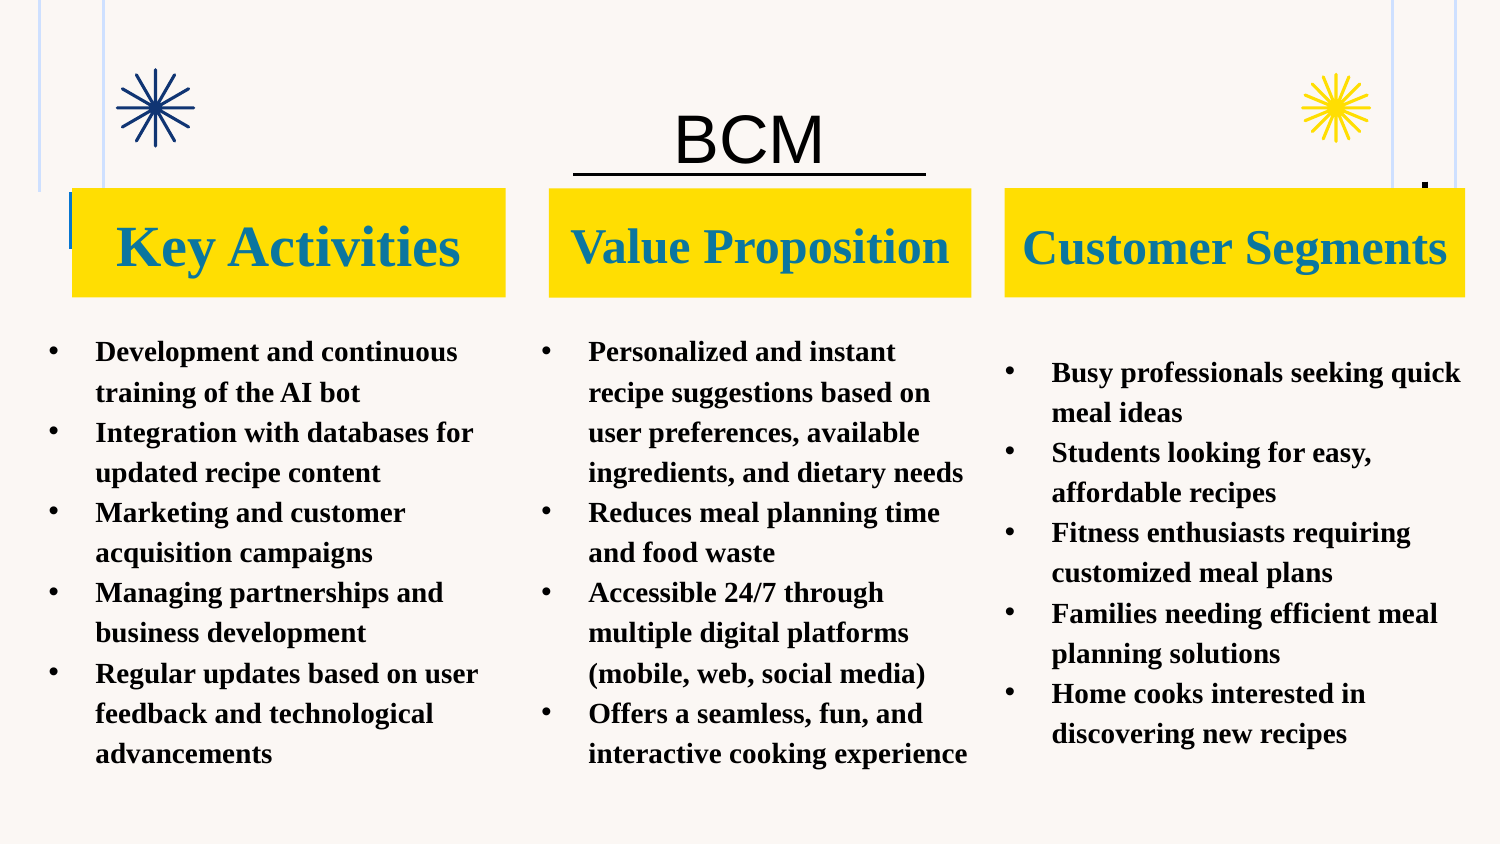

BCM
Key Activities
Customer Segments
Value Proposition
Development and continuous training of the AI bot
Integration with databases for updated recipe content
Marketing and customer acquisition campaigns
Managing partnerships and business development
Regular updates based on user feedback and technological advancements
Personalized and instant recipe suggestions based on user preferences, available ingredients, and dietary needs
Reduces meal planning time and food waste
Accessible 24/7 through multiple digital platforms (mobile, web, social media)
Offers a seamless, fun, and interactive cooking experience
Busy professionals seeking quick meal ideas
Students looking for easy, affordable recipes
Fitness enthusiasts requiring customized meal plans
Families needing efficient meal planning solutions
Home cooks interested in discovering new recipes